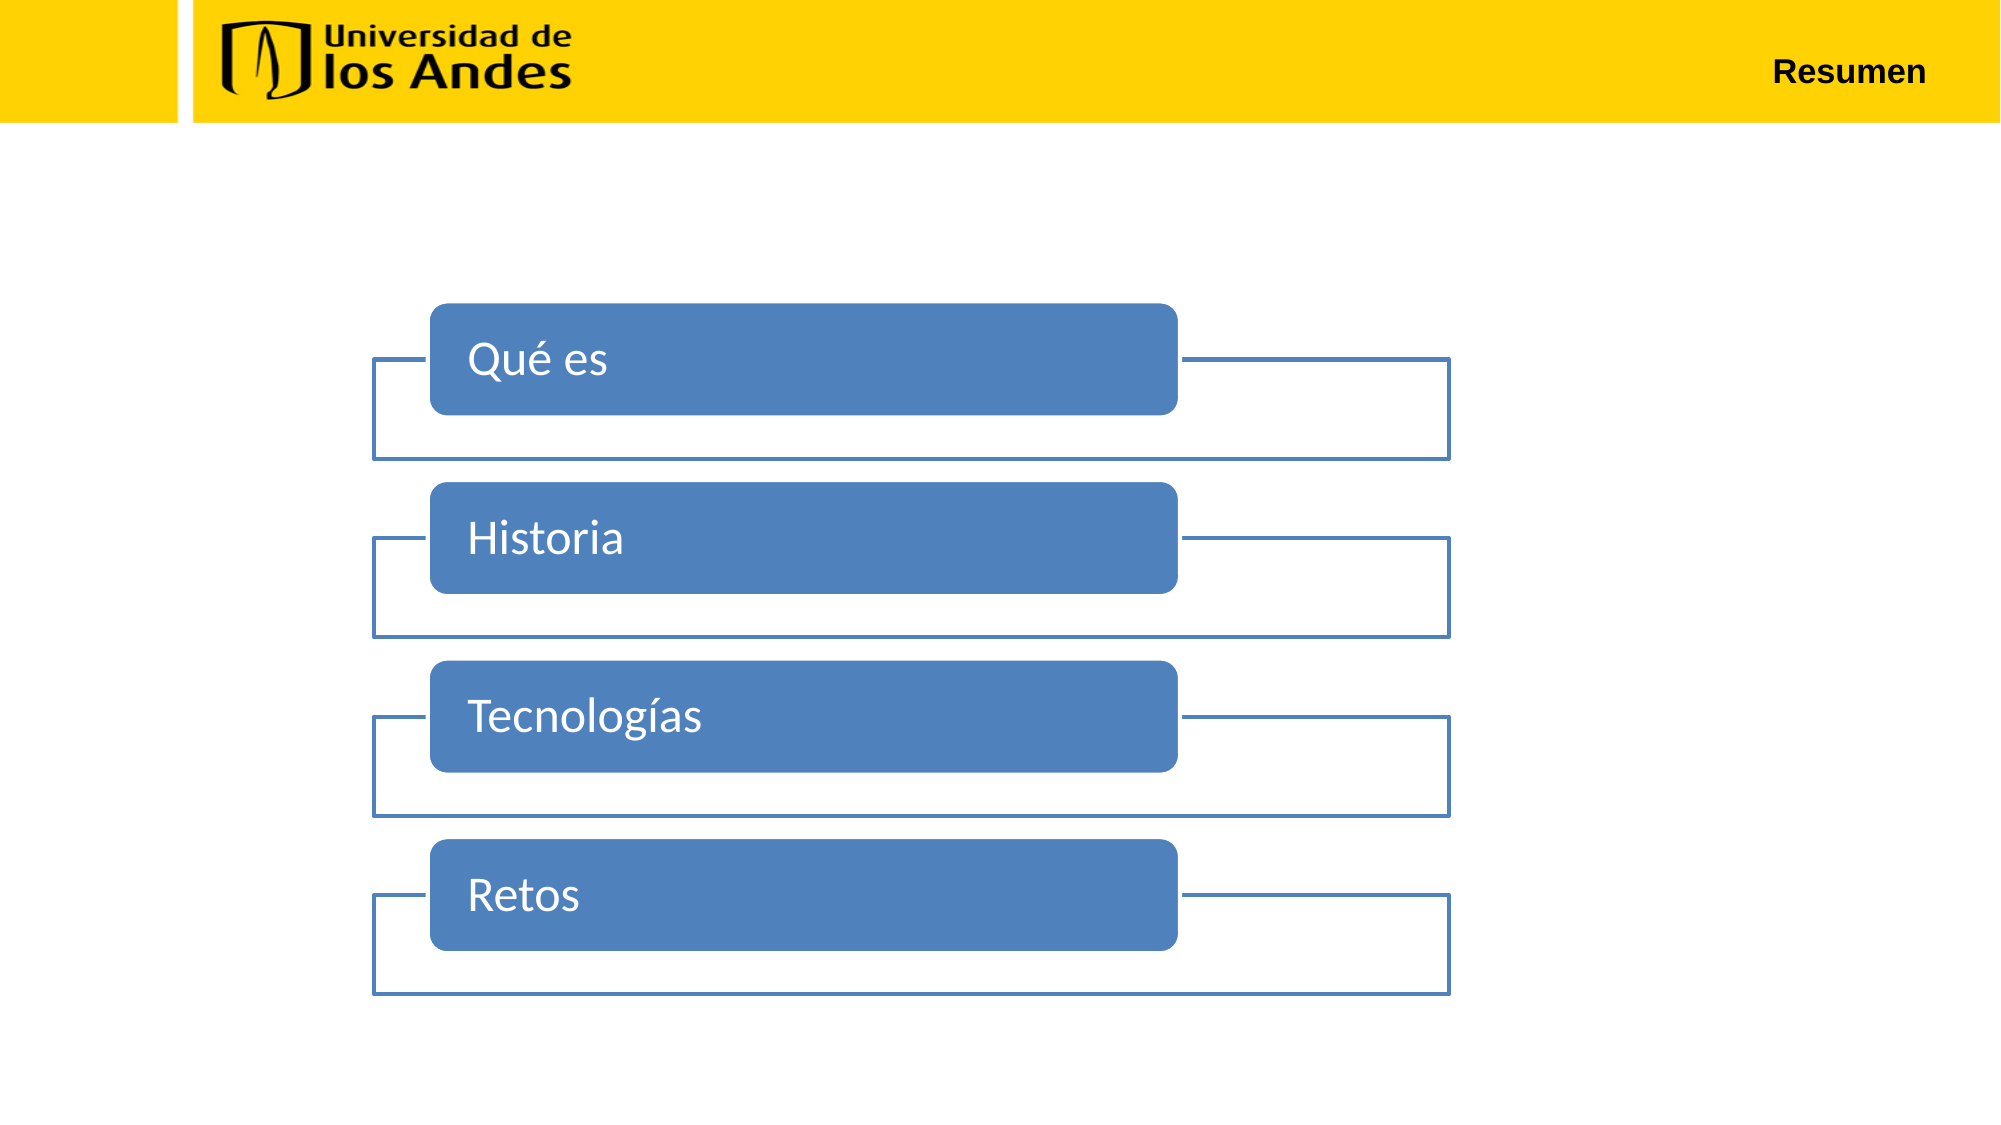

# Resumen
Qué es
Historia
Tecnologías
Retos